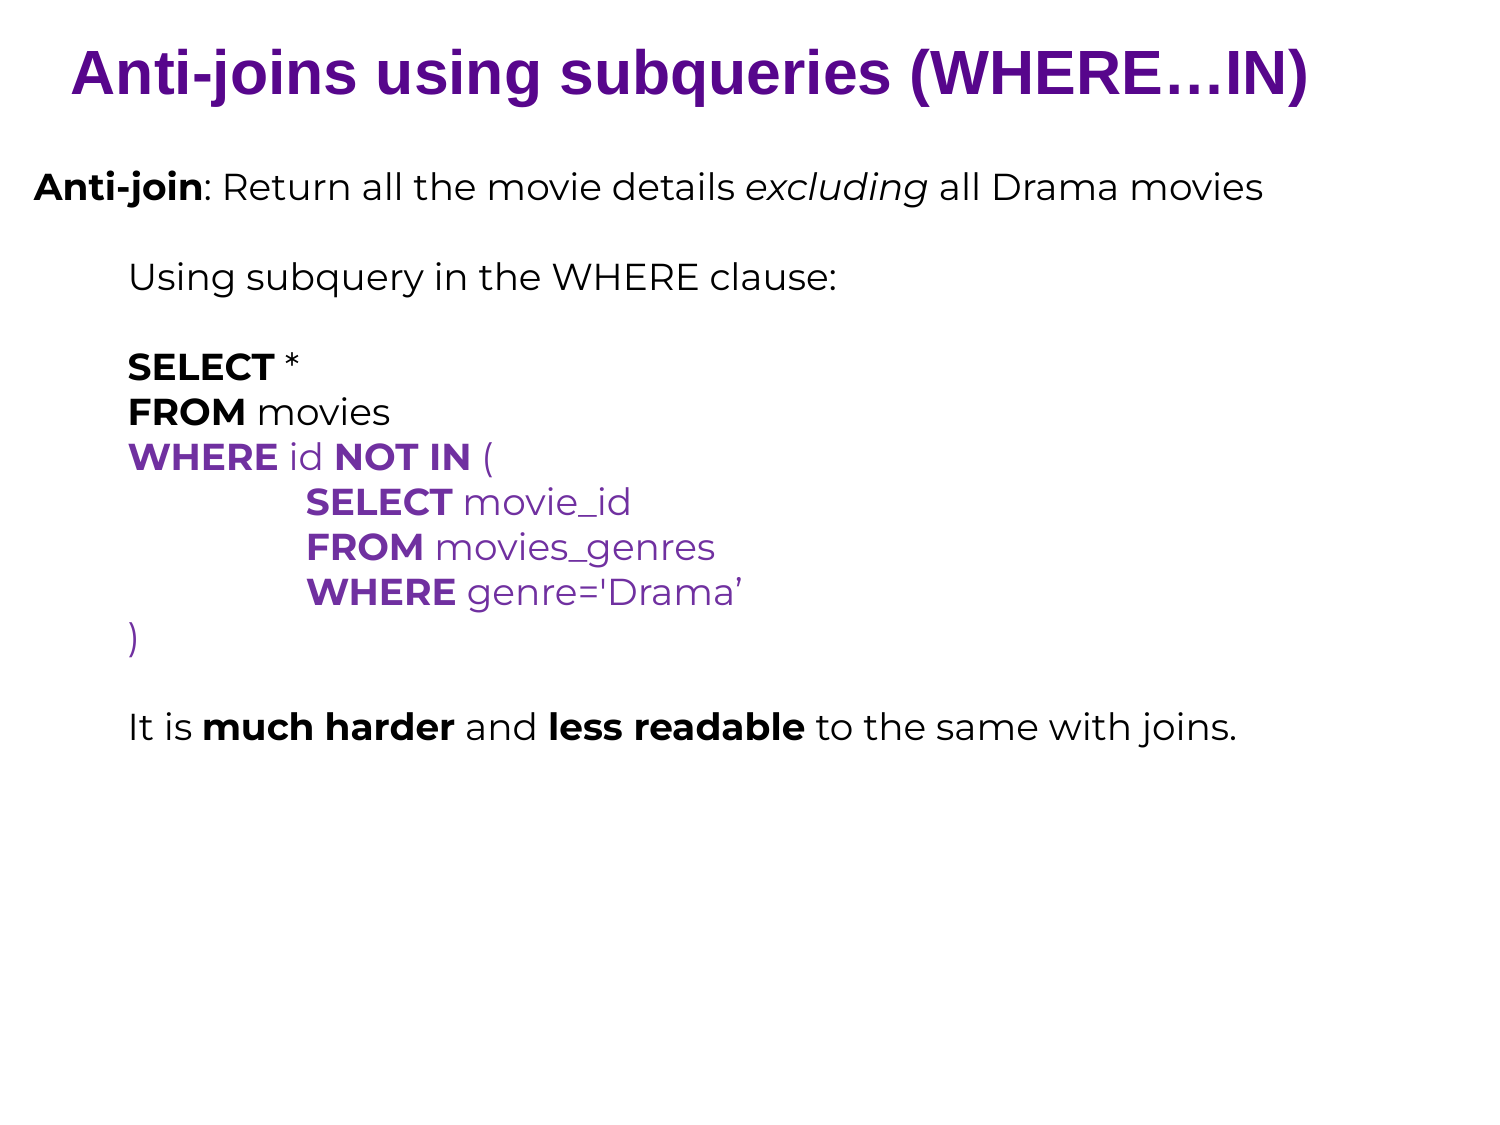

Anti-joins using subqueries (WHERE…IN)
Anti-join: Return all the movie details excluding all Drama movies

Using subquery in the WHERE clause:

SELECT *
FROM movies
WHERE id NOT IN (
		SELECT movie_id
		FROM movies_genres
		WHERE genre='Drama’
)

It is much harder and less readable to the same with joins.